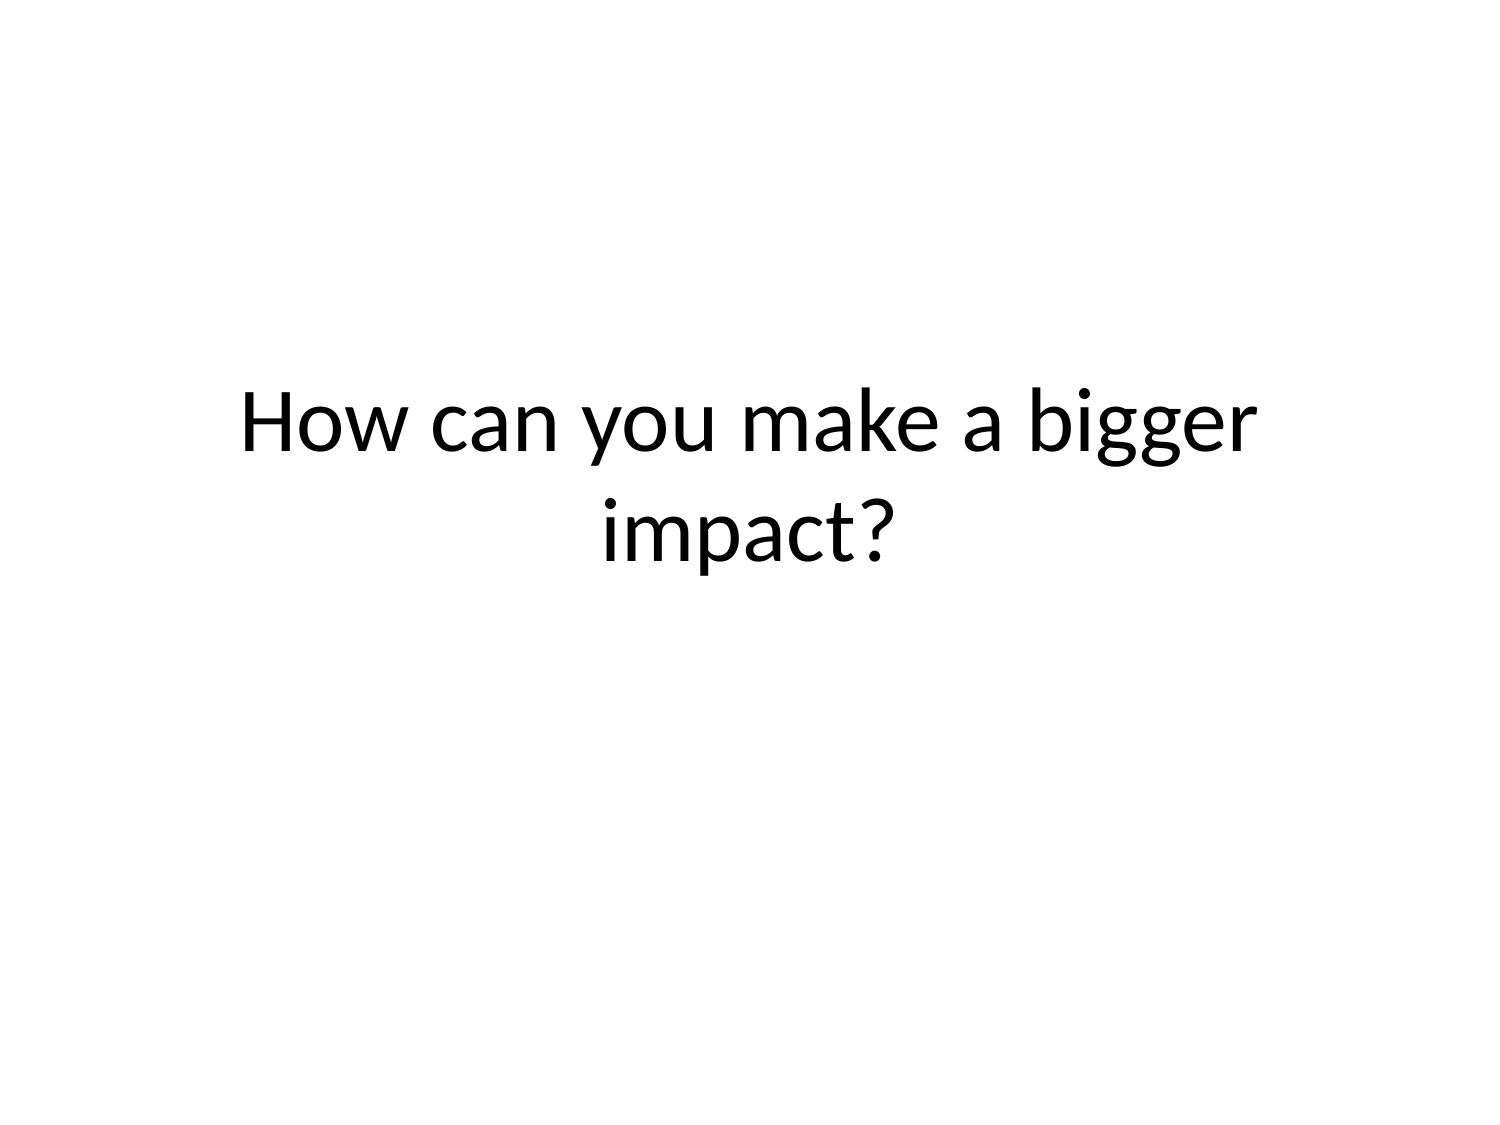

# How can you make a bigger impact?